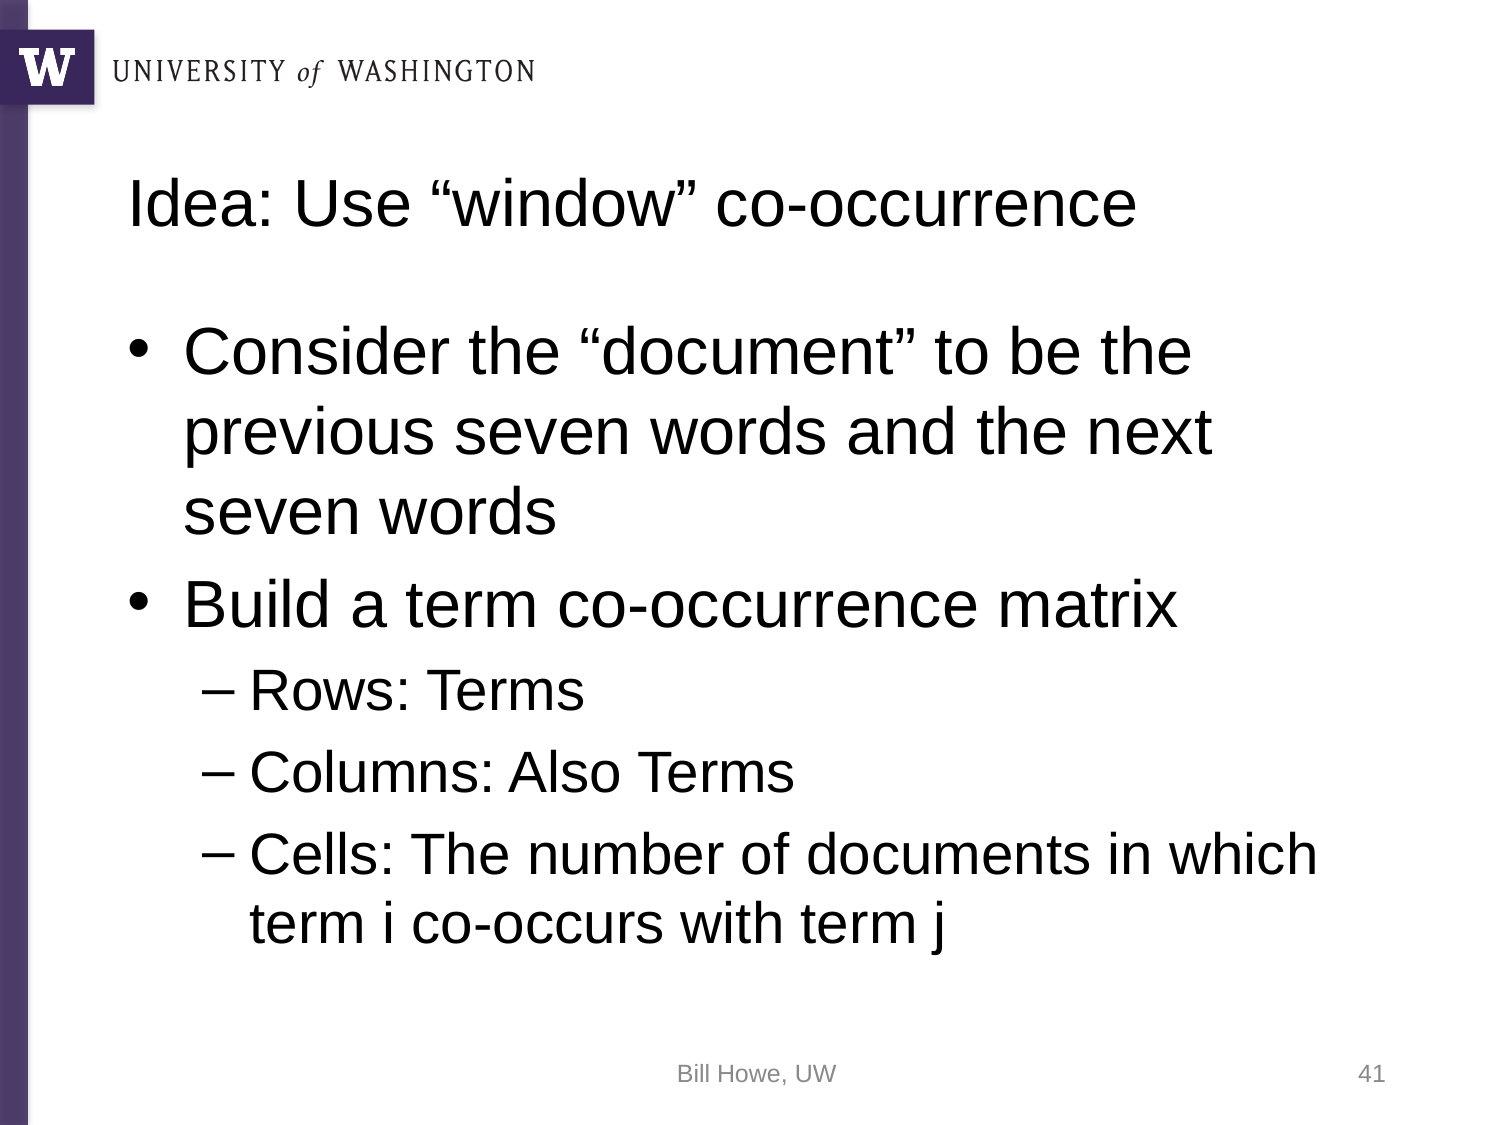

# Idea: Use “window” co-occurrence
Consider the “document” to be the previous seven words and the next seven words
Build a term co-occurrence matrix
Rows: Terms
Columns: Also Terms
Cells: The number of documents in which term i co-occurs with term j
Bill Howe, UW
41